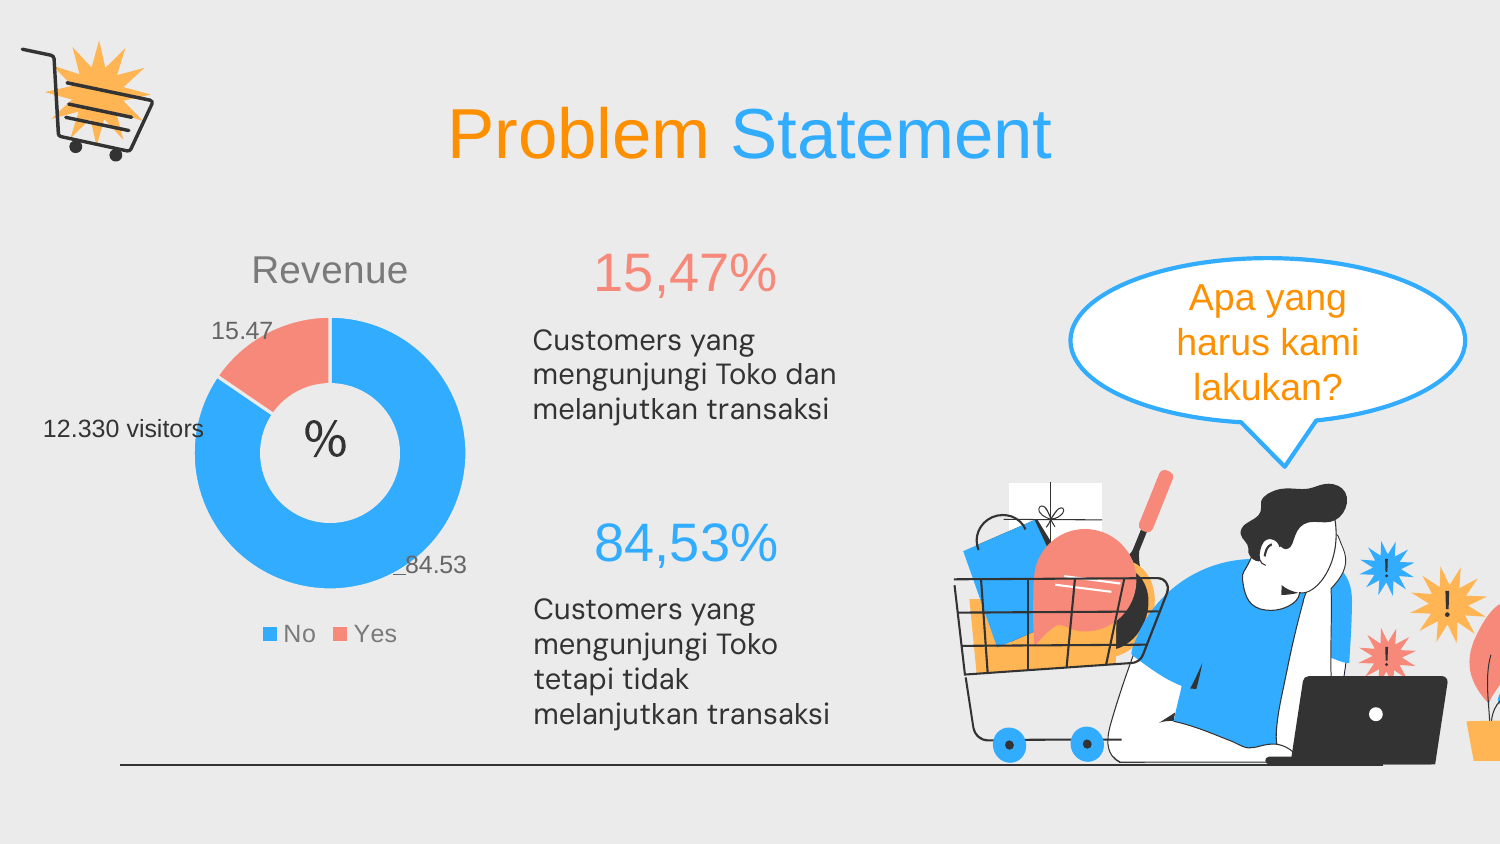

# Problem Statement

### Chart:

| Category | Revenue |
|---|---|
| No | 84.53 |
| Yes | 15.47 |
15,47%
Apa yang harus kami lakukan?
Customers yang mengunjungi Toko dan melanjutkan transaksi
12.330 visitors

84,53%
Customers yang mengunjungi Toko tetapi tidak melanjutkan transaksi